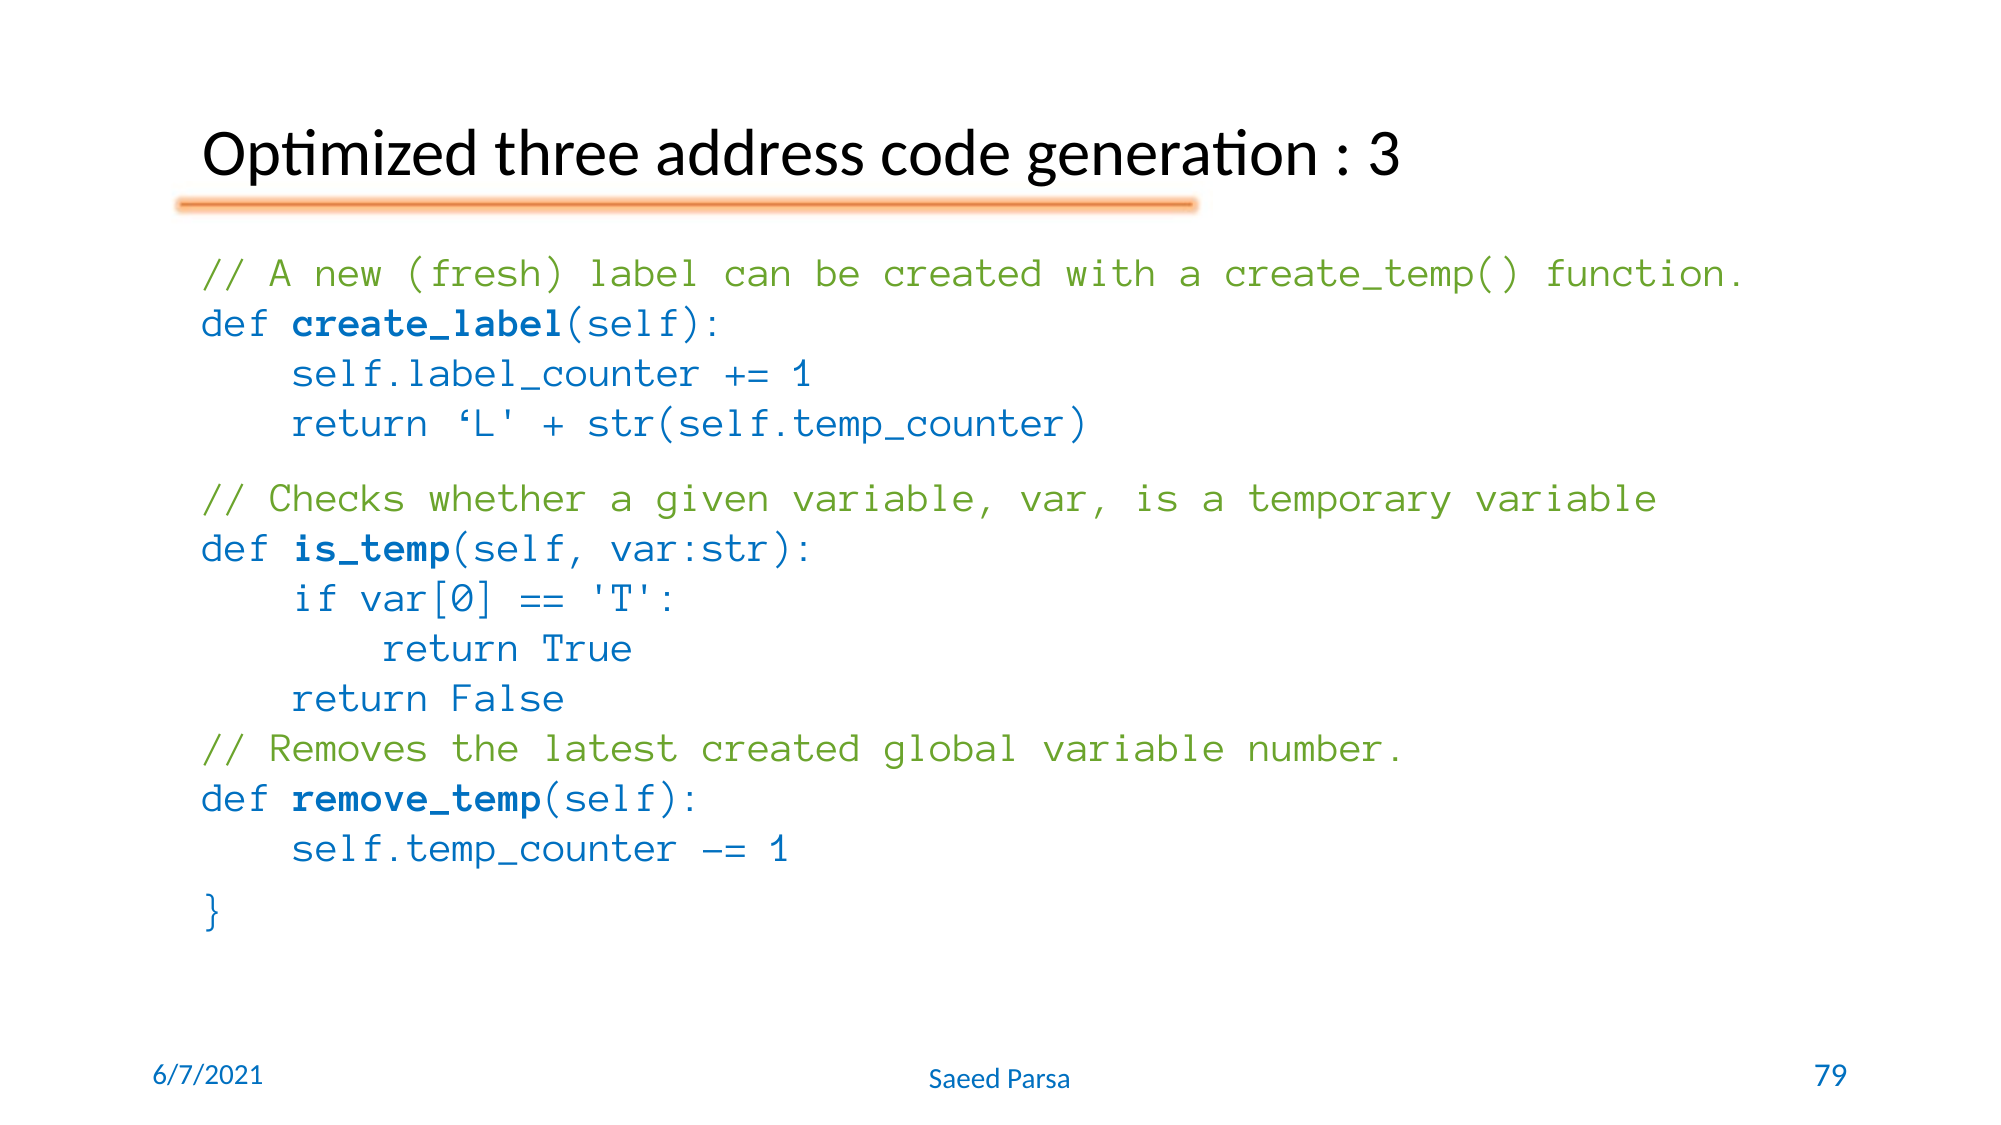

Optimized three address code generation : 3
// A new (fresh) label can be created with a create_temp() function.
def create_label(self):
    self.label_counter += 1
    return ‘L' + str(self.temp_counter)
// Checks whether a given variable, var, is a temporary variable
def is_temp(self, var:str):
    if var[0] == 'T':
        return True
    return False
// Removes the latest created global variable number.
def remove_temp(self):
    self.temp_counter -= 1
}
6/7/2021
Saeed Parsa
79